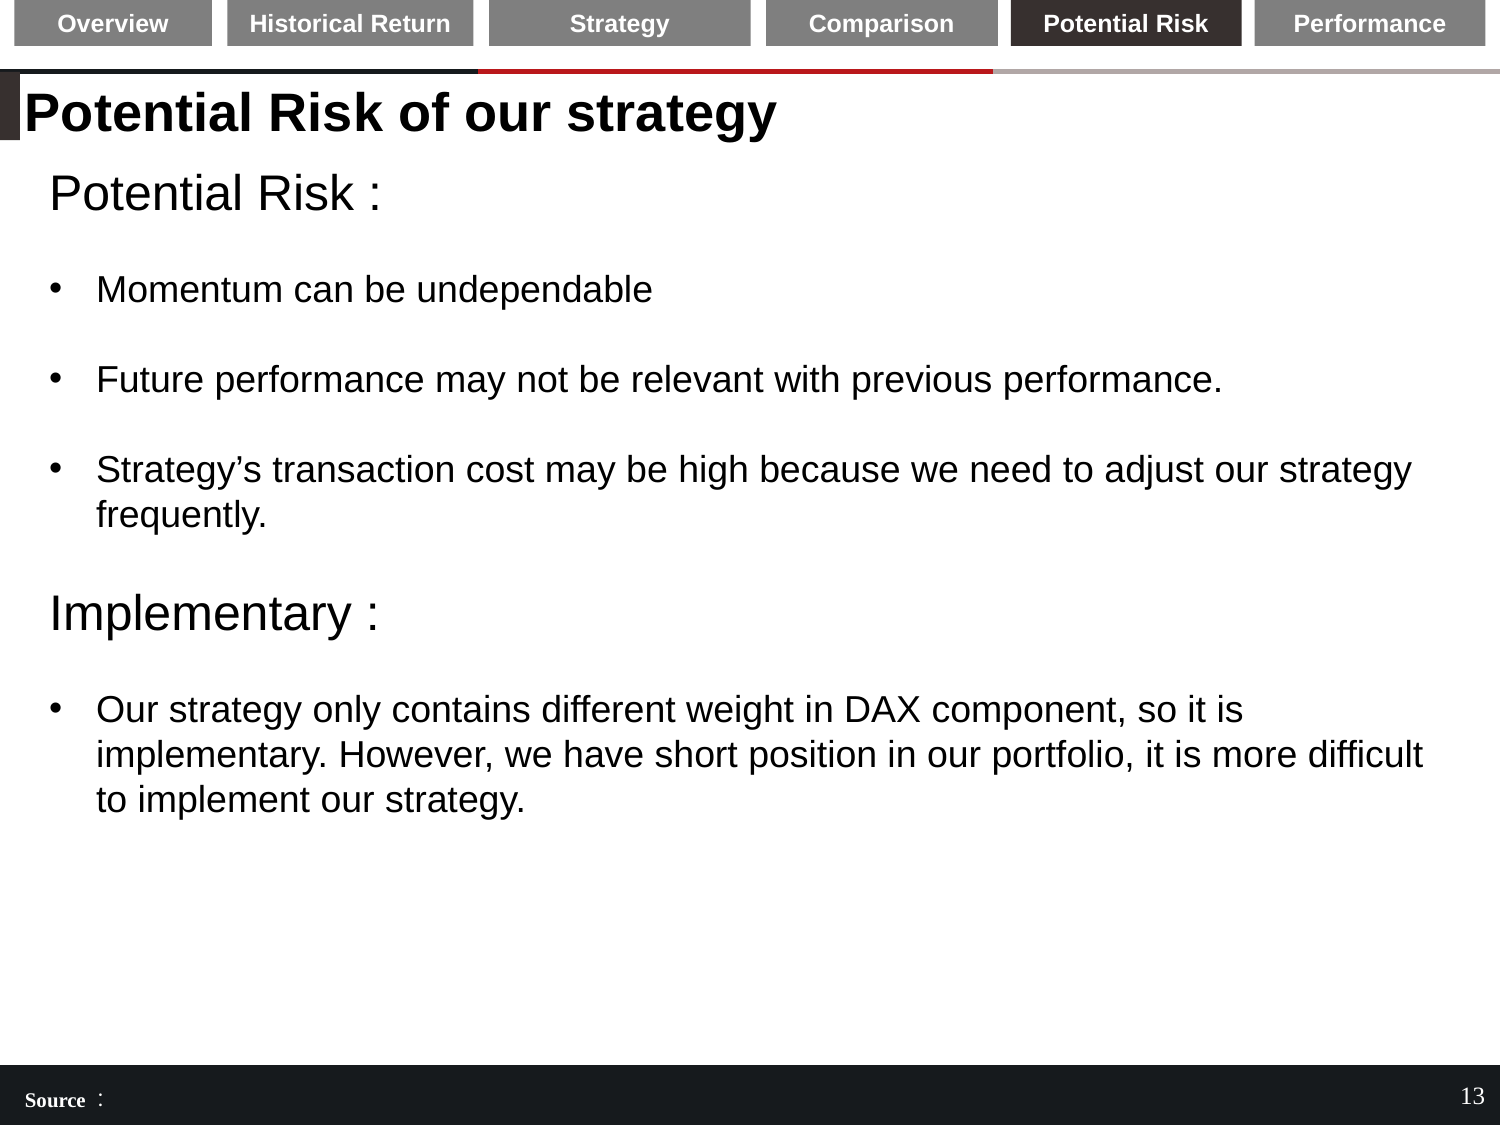

Potential Risk of our strategy
Potential Risk :

Momentum can be undependable

Future performance may not be relevant with previous performance.

Strategy’s transaction cost may be high because we need to adjust our strategy frequently.

Implementary :

Our strategy only contains different weight in DAX component, so it is implementary. However, we have short position in our portfolio, it is more difficult to implement our strategy.

 13